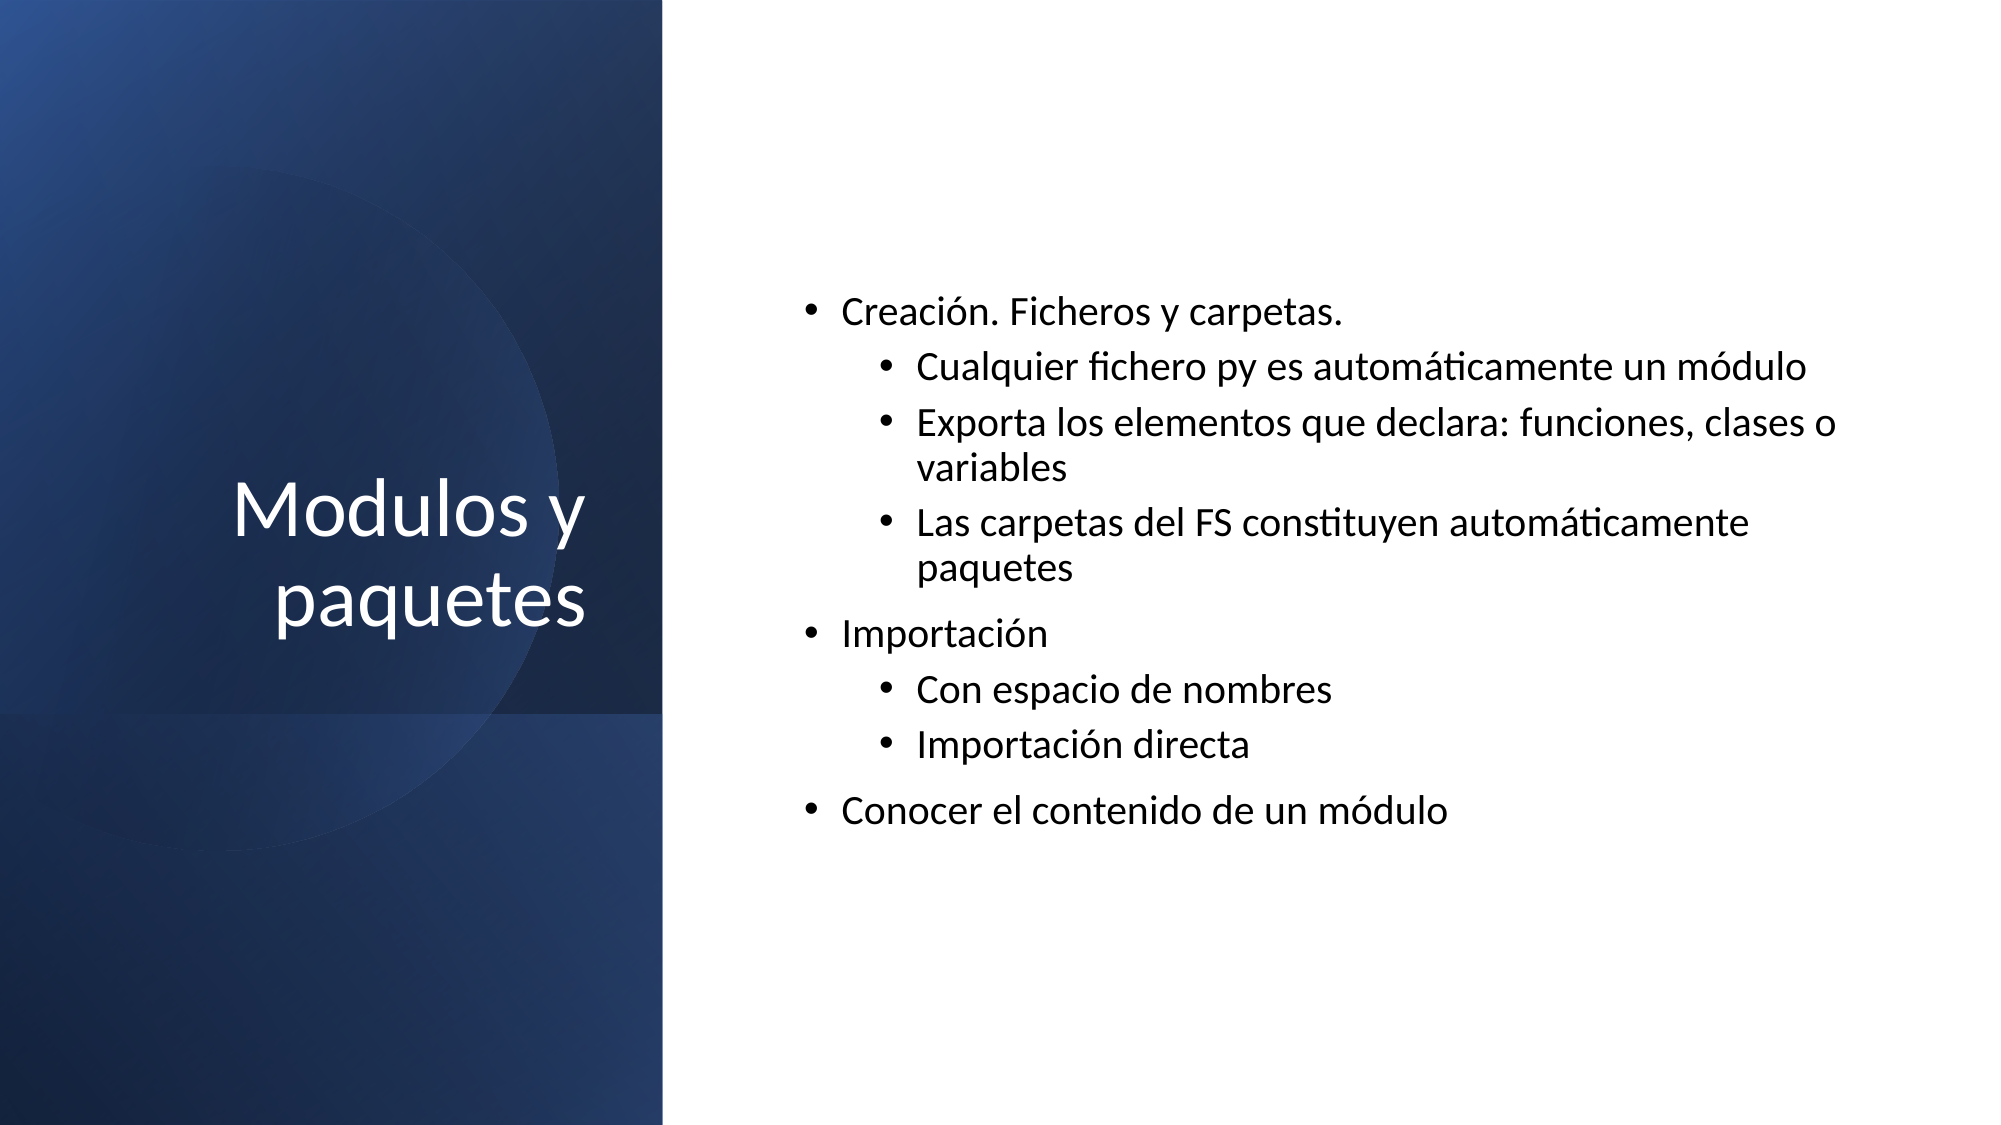

# Modulos y paquetes
Creación. Ficheros y carpetas.
Cualquier fichero py es automáticamente un módulo
Exporta los elementos que declara: funciones, clases o variables
Las carpetas del FS constituyen automáticamente paquetes
Importación
Con espacio de nombres
Importación directa
Conocer el contenido de un módulo